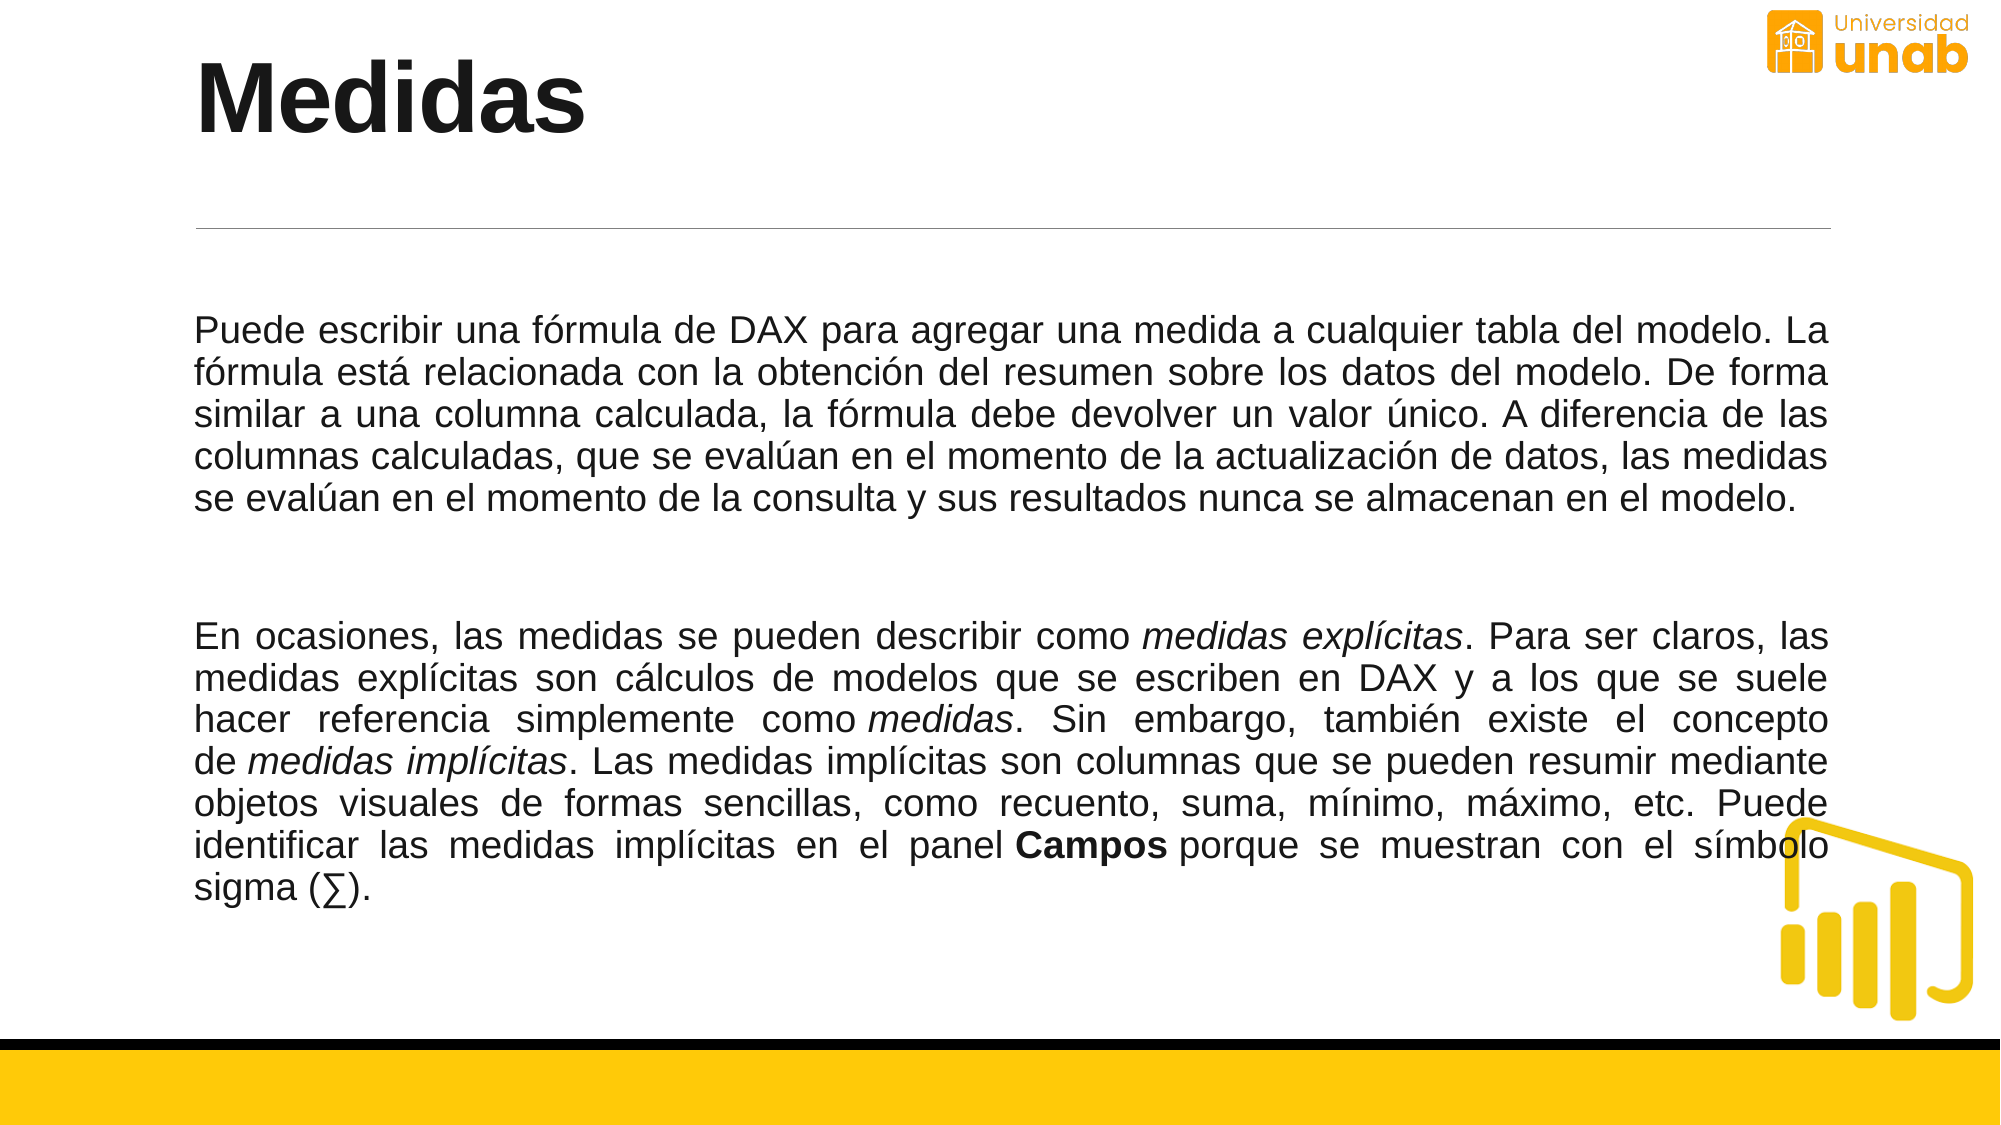

# Medidas
Puede escribir una fórmula de DAX para agregar una medida a cualquier tabla del modelo. La fórmula está relacionada con la obtención del resumen sobre los datos del modelo. De forma similar a una columna calculada, la fórmula debe devolver un valor único. A diferencia de las columnas calculadas, que se evalúan en el momento de la actualización de datos, las medidas se evalúan en el momento de la consulta y sus resultados nunca se almacenan en el modelo.

En ocasiones, las medidas se pueden describir como medidas explícitas. Para ser claros, las medidas explícitas son cálculos de modelos que se escriben en DAX y a los que se suele hacer referencia simplemente como medidas. Sin embargo, también existe el concepto de medidas implícitas. Las medidas implícitas son columnas que se pueden resumir mediante objetos visuales de formas sencillas, como recuento, suma, mínimo, máximo, etc. Puede identificar las medidas implícitas en el panel Campos porque se muestran con el símbolo sigma (∑).